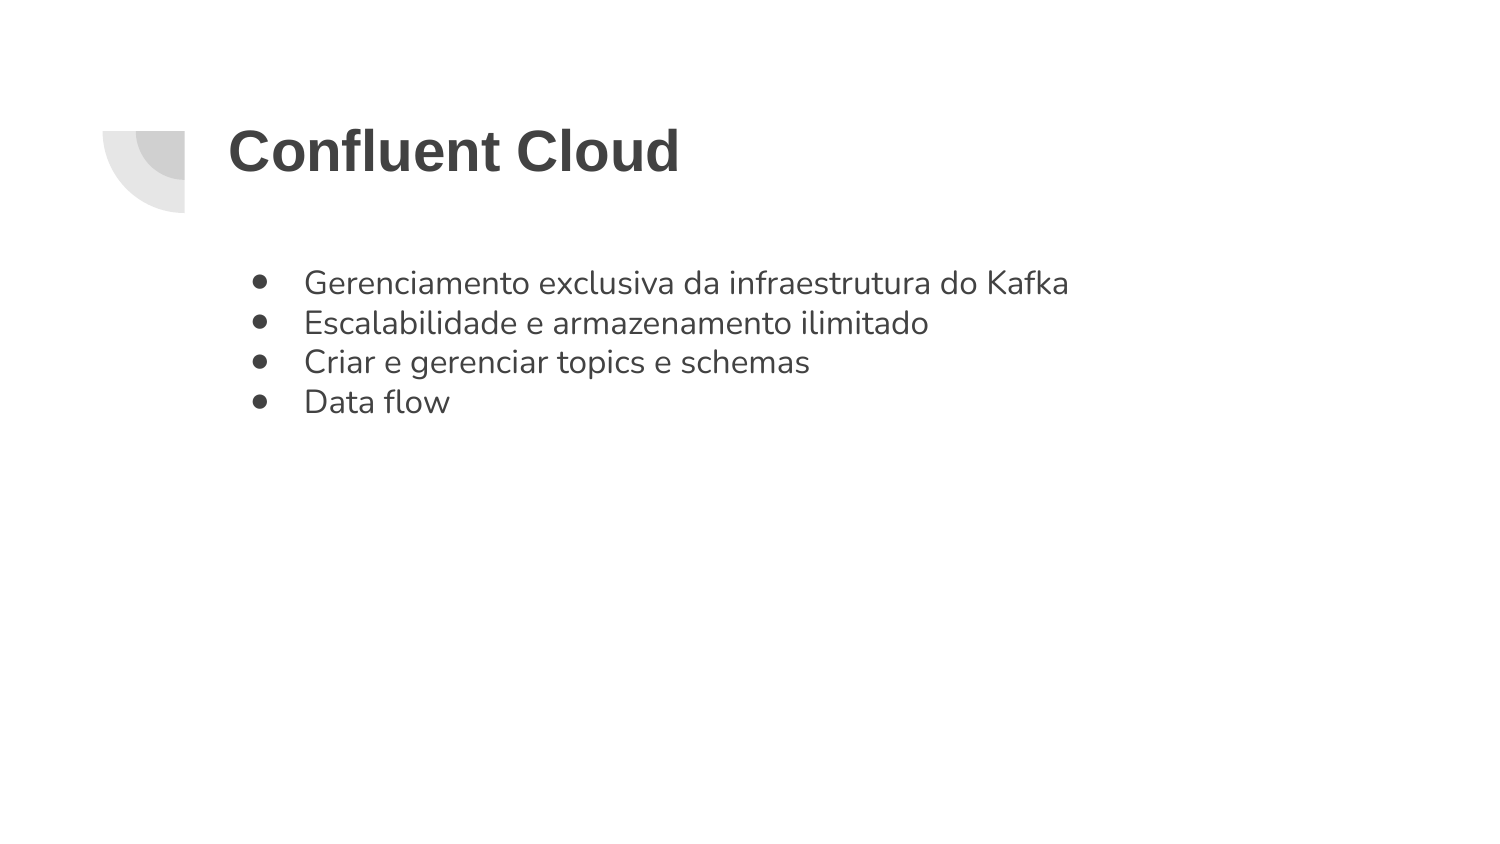

# Confluent Cloud
Gerenciamento exclusiva da infraestrutura do Kafka
Escalabilidade e armazenamento ilimitado
Criar e gerenciar topics e schemas
Data flow